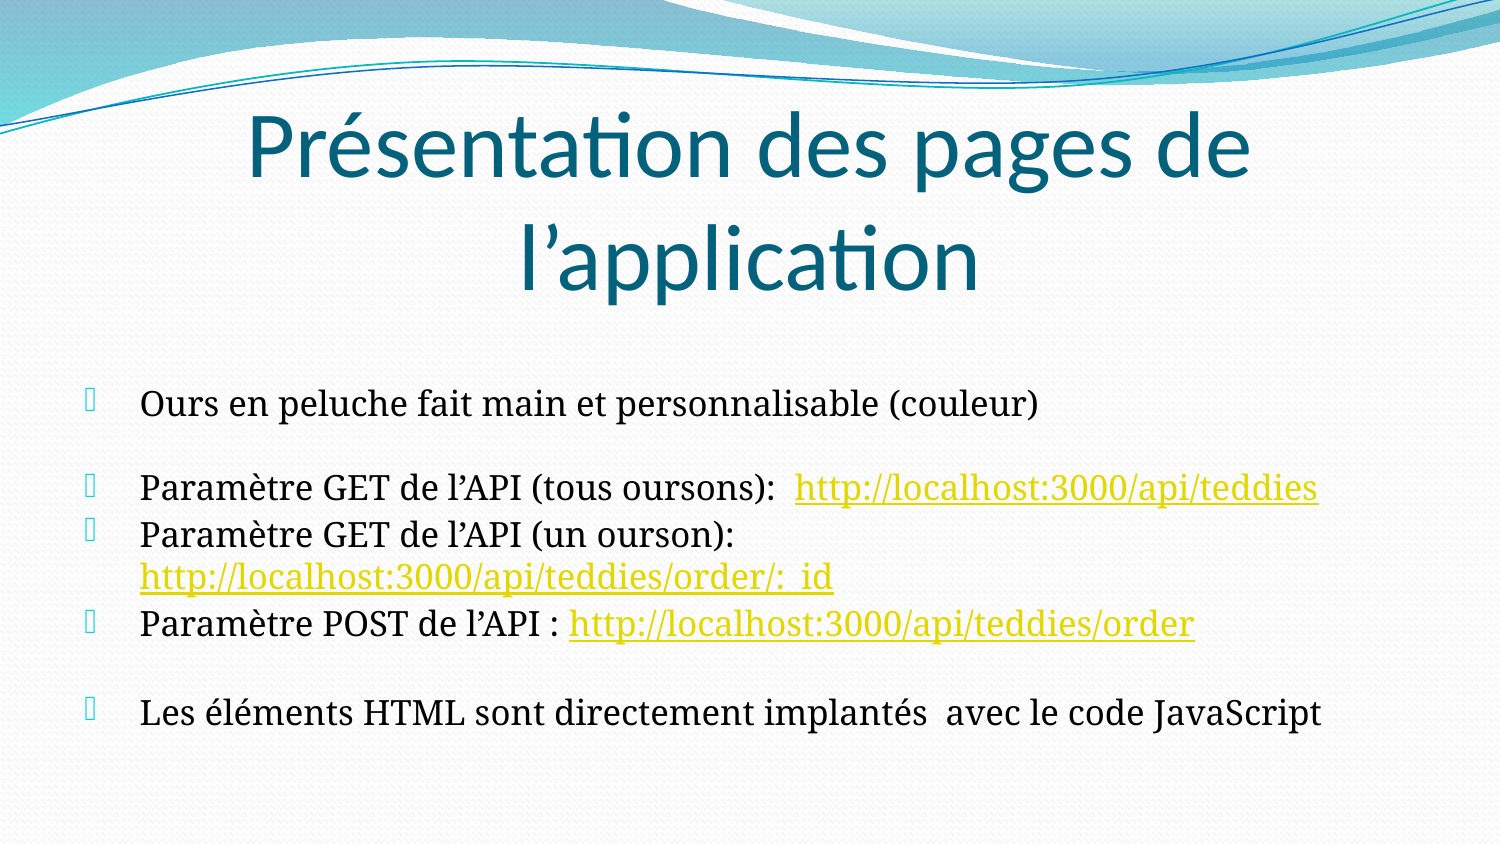

# Présentation des pages de l’application
Ours en peluche fait main et personnalisable (couleur)

Paramètre GET de l’API (tous oursons):  http://localhost:3000/api/teddies
Paramètre GET de l’API (un ourson): http://localhost:3000/api/teddies/order/:_id
Paramètre POST de l’API : http://localhost:3000/api/teddies/order

Les éléments HTML sont directement implantés  avec le code JavaScript